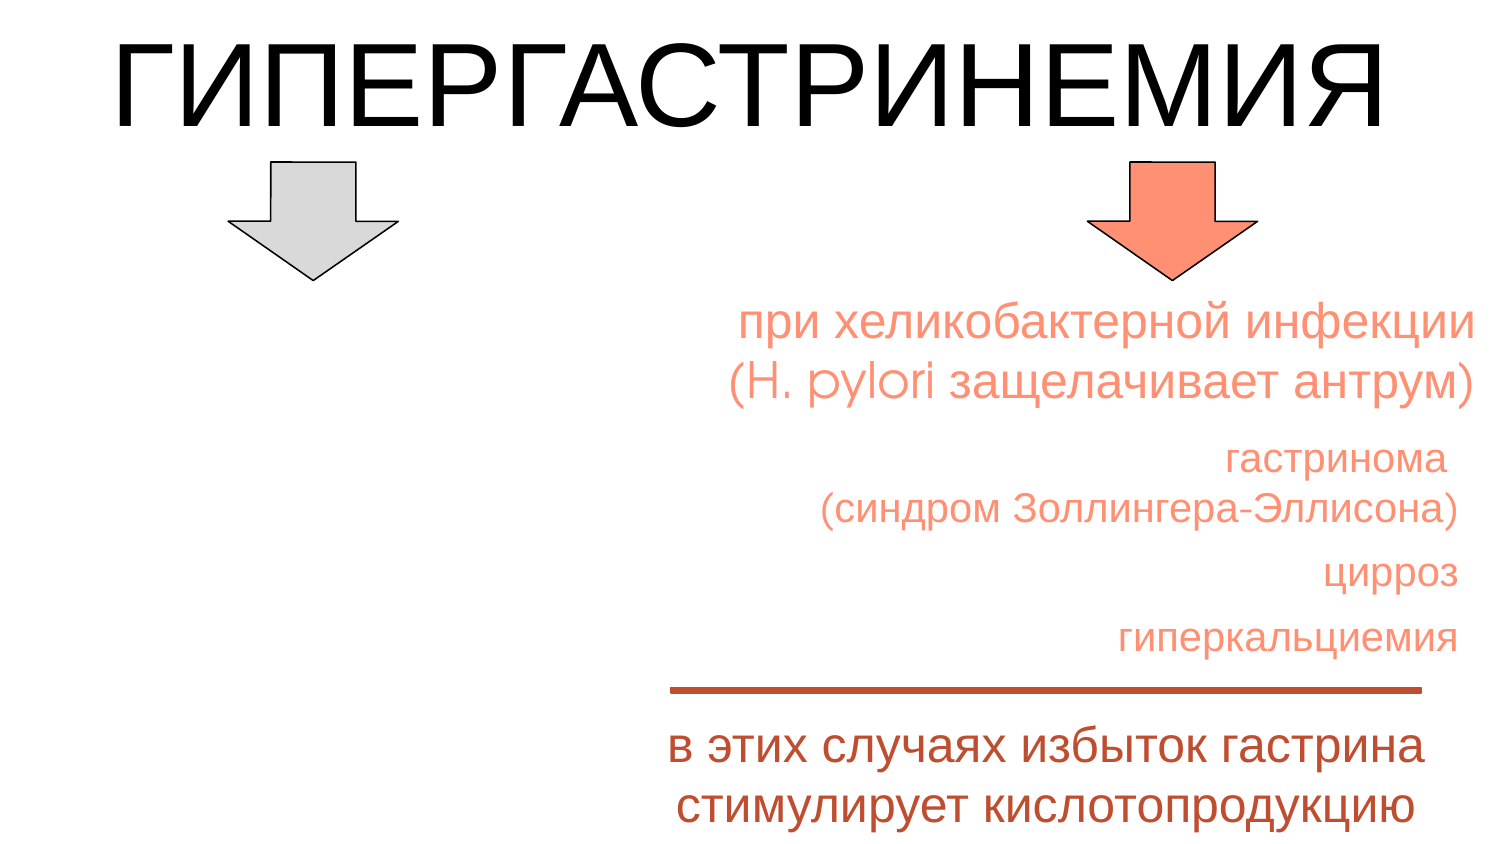

# ГИПЕРГАСТРИНЕМИЯ

при хеликобактерной инфекции
(H. pylori защелачивает антрум)

гастринома
(синдром Золлингера-Эллисона)
цирроз
гиперкальциемия
в этих случаях избыток гастрина стимулирует кислотопродукцию